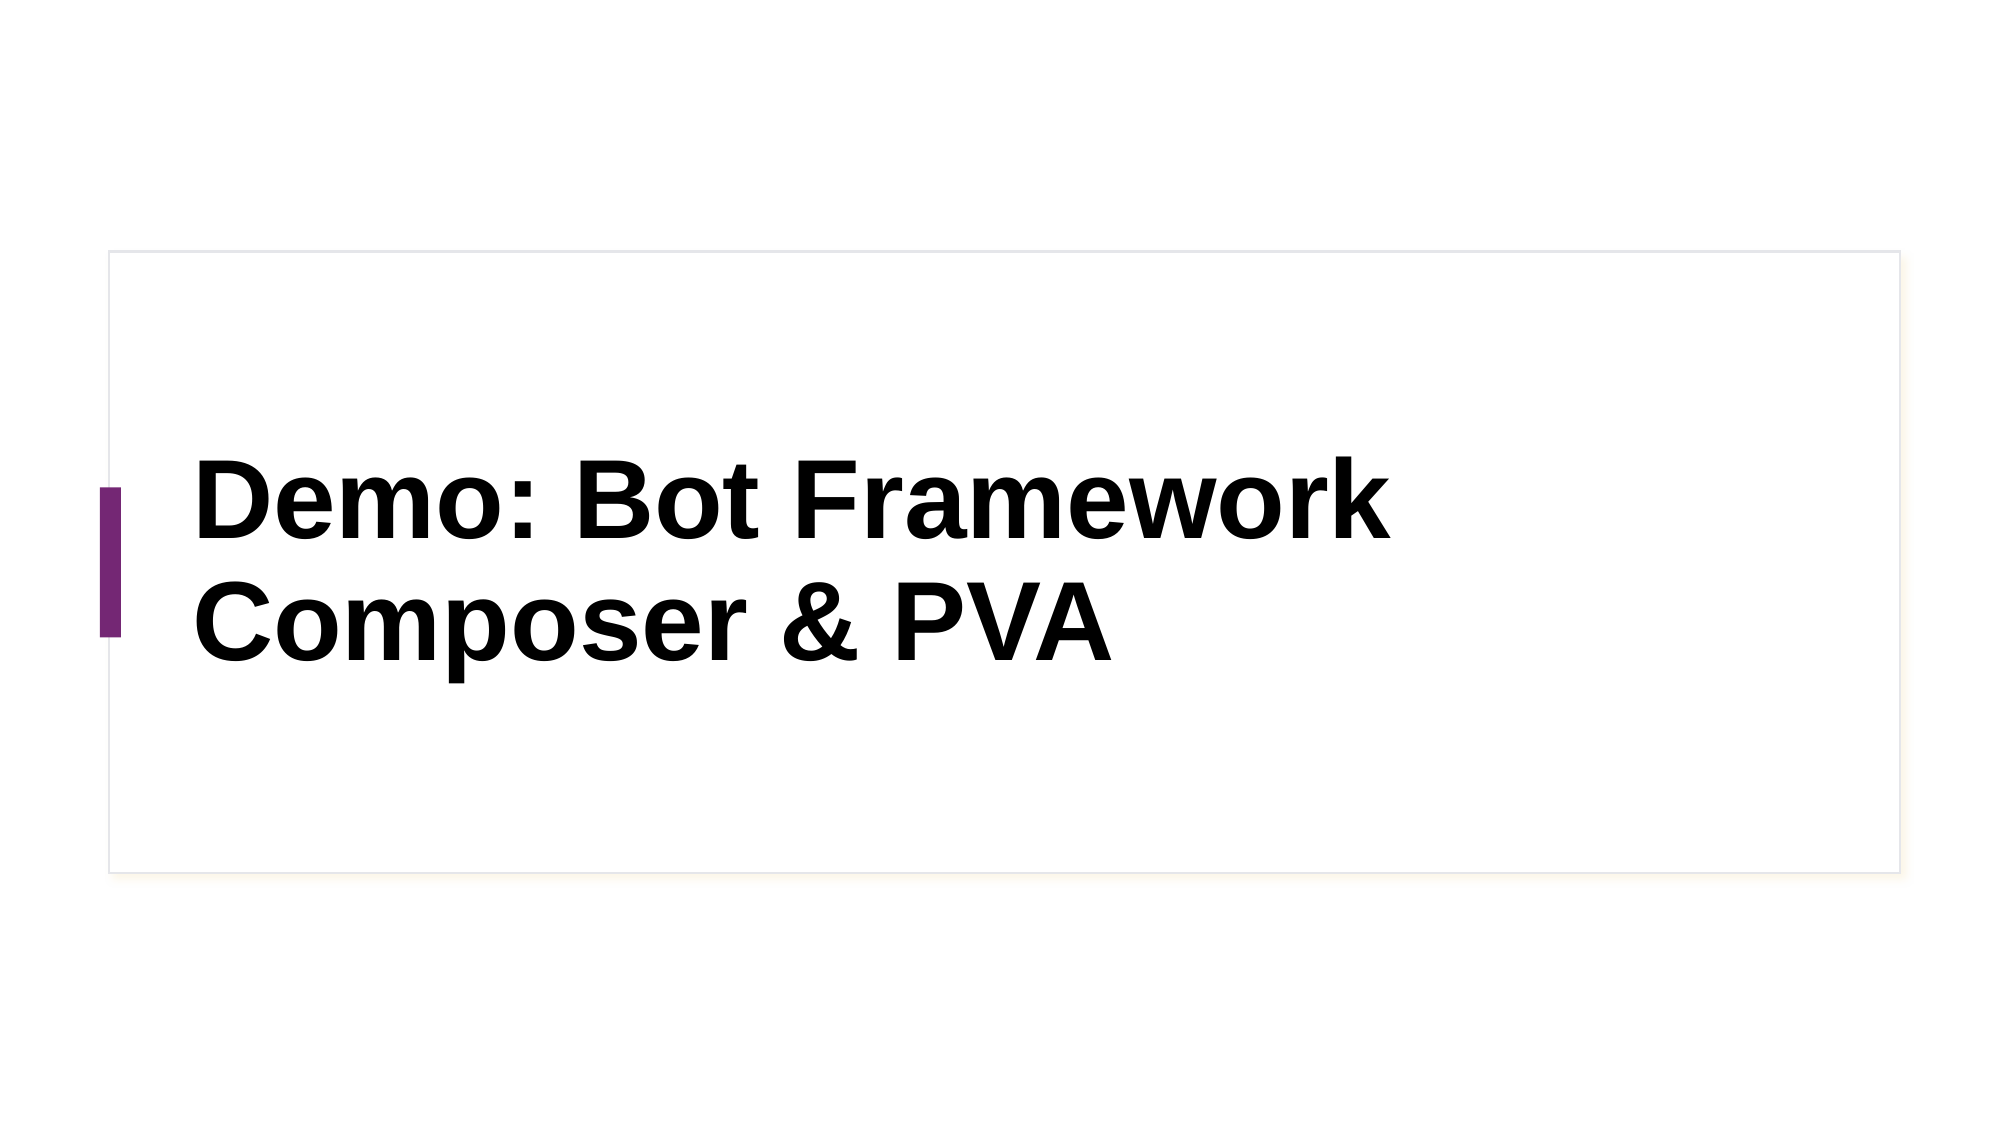

# Demo: Bot Framework Composer & PVA